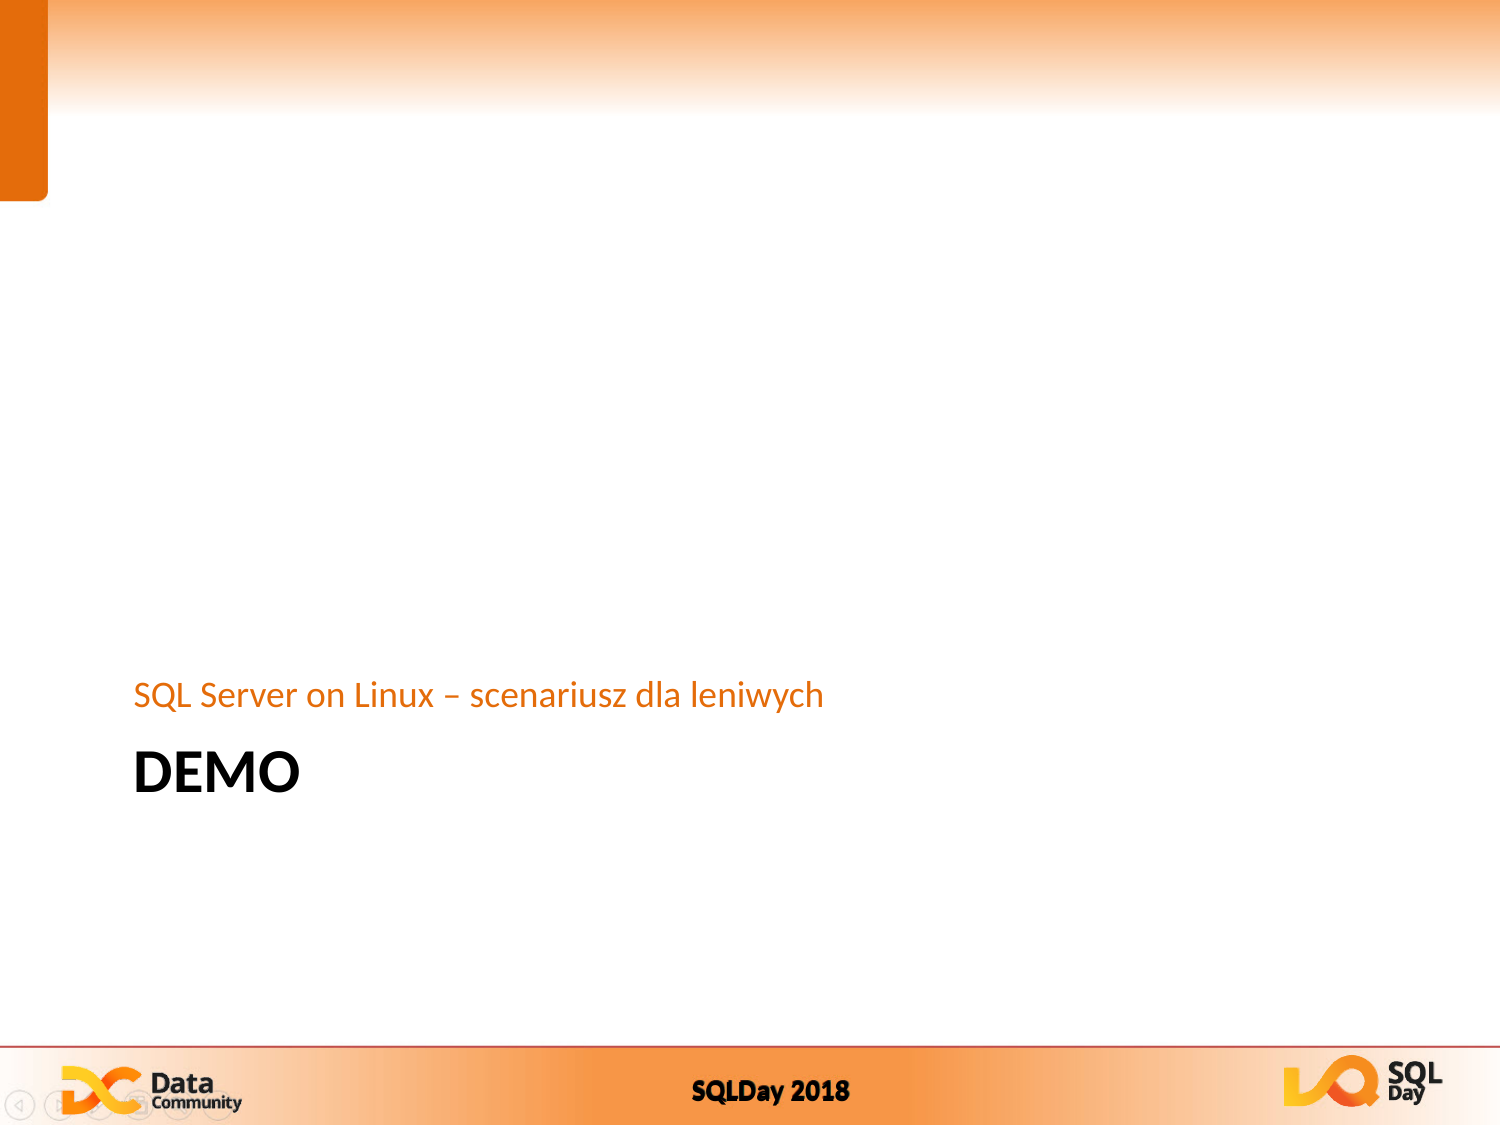

SQL Server on Linux – scenariusz dla leniwych
# DEMO